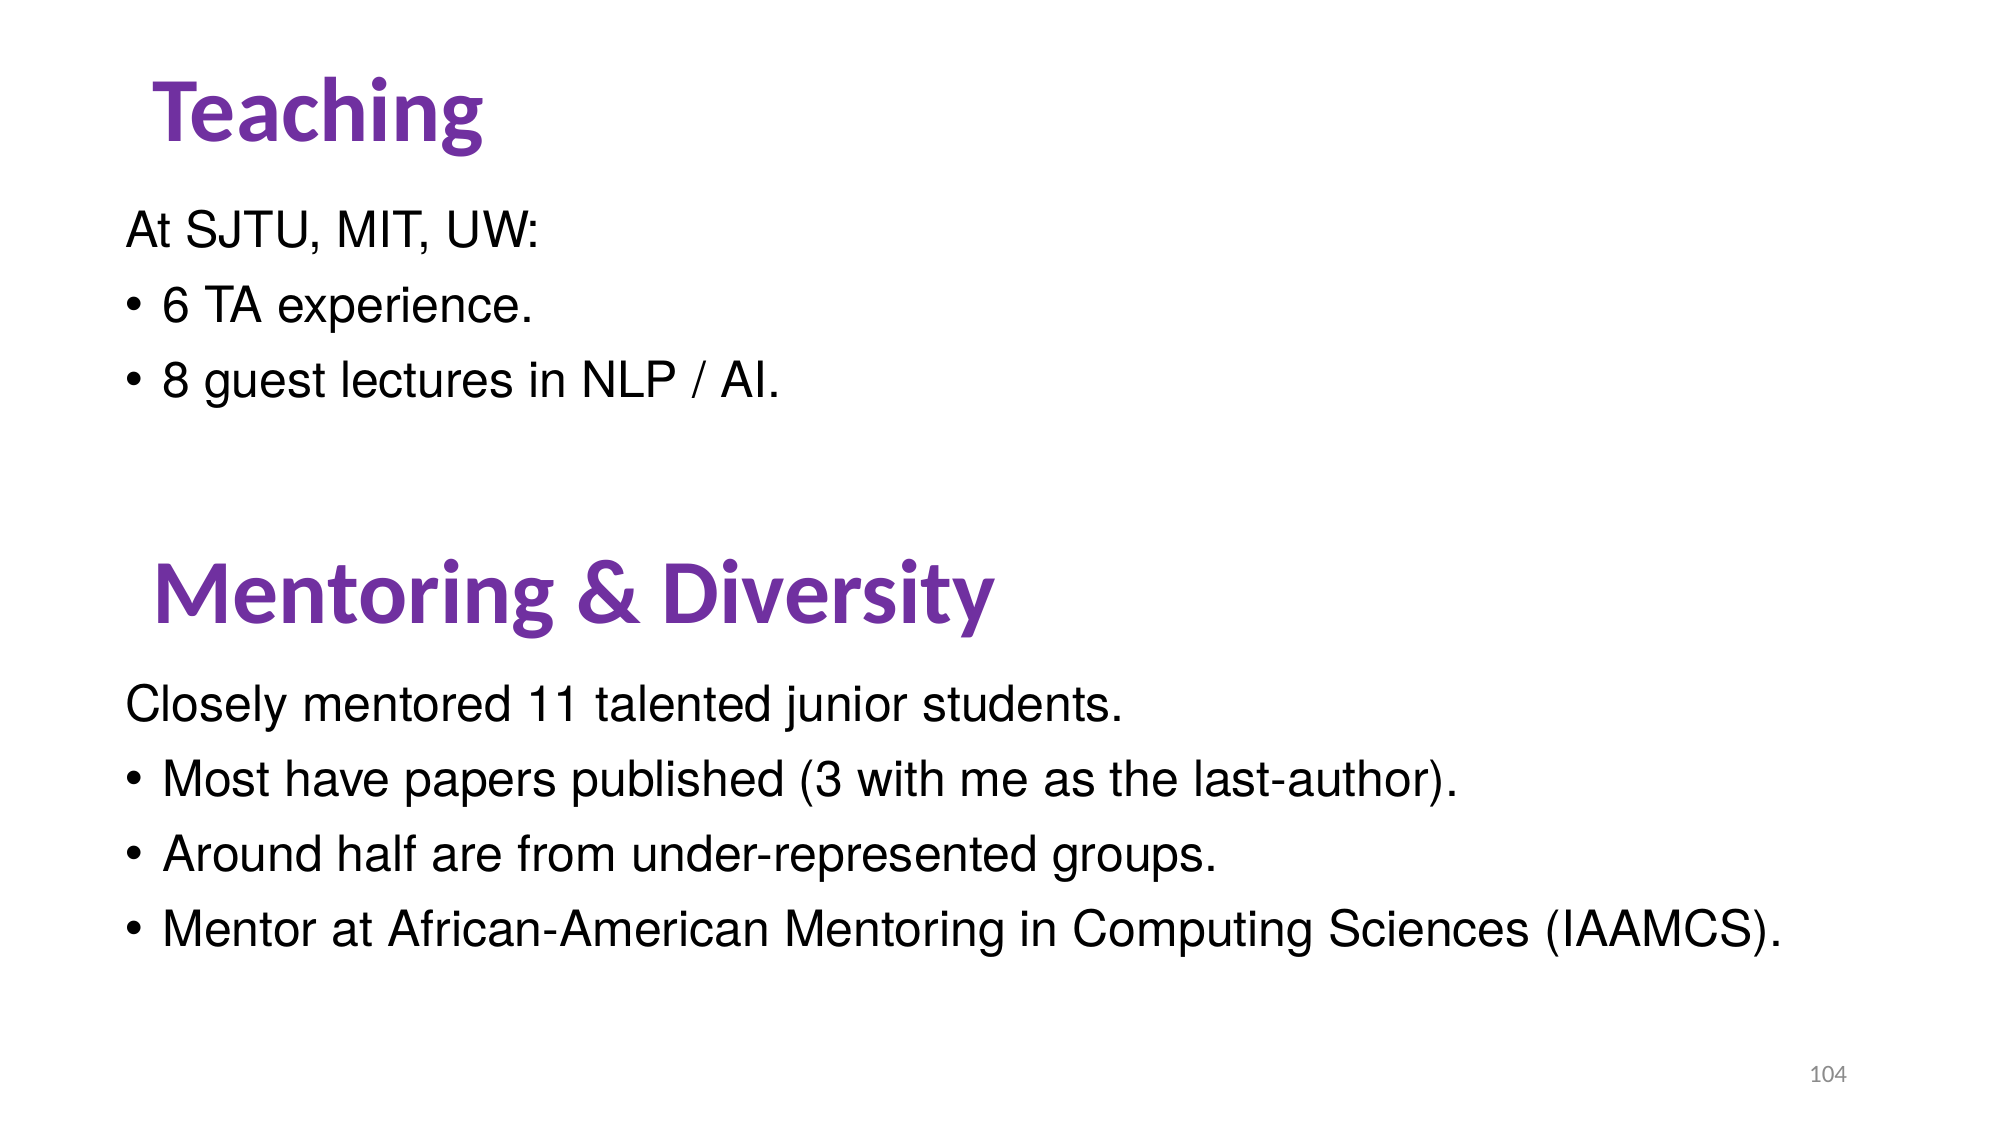

# Teaching
At SJTU, MIT, UW:
6 TA experience.
8 guest lectures in NLP / AI.
Mentoring & Diversity
Closely mentored 11 talented junior students.
Most have papers published (3 with me as the last-author).
Around half are from under-represented groups.
Mentor at African-American Mentoring in Computing Sciences (IAAMCS).

104